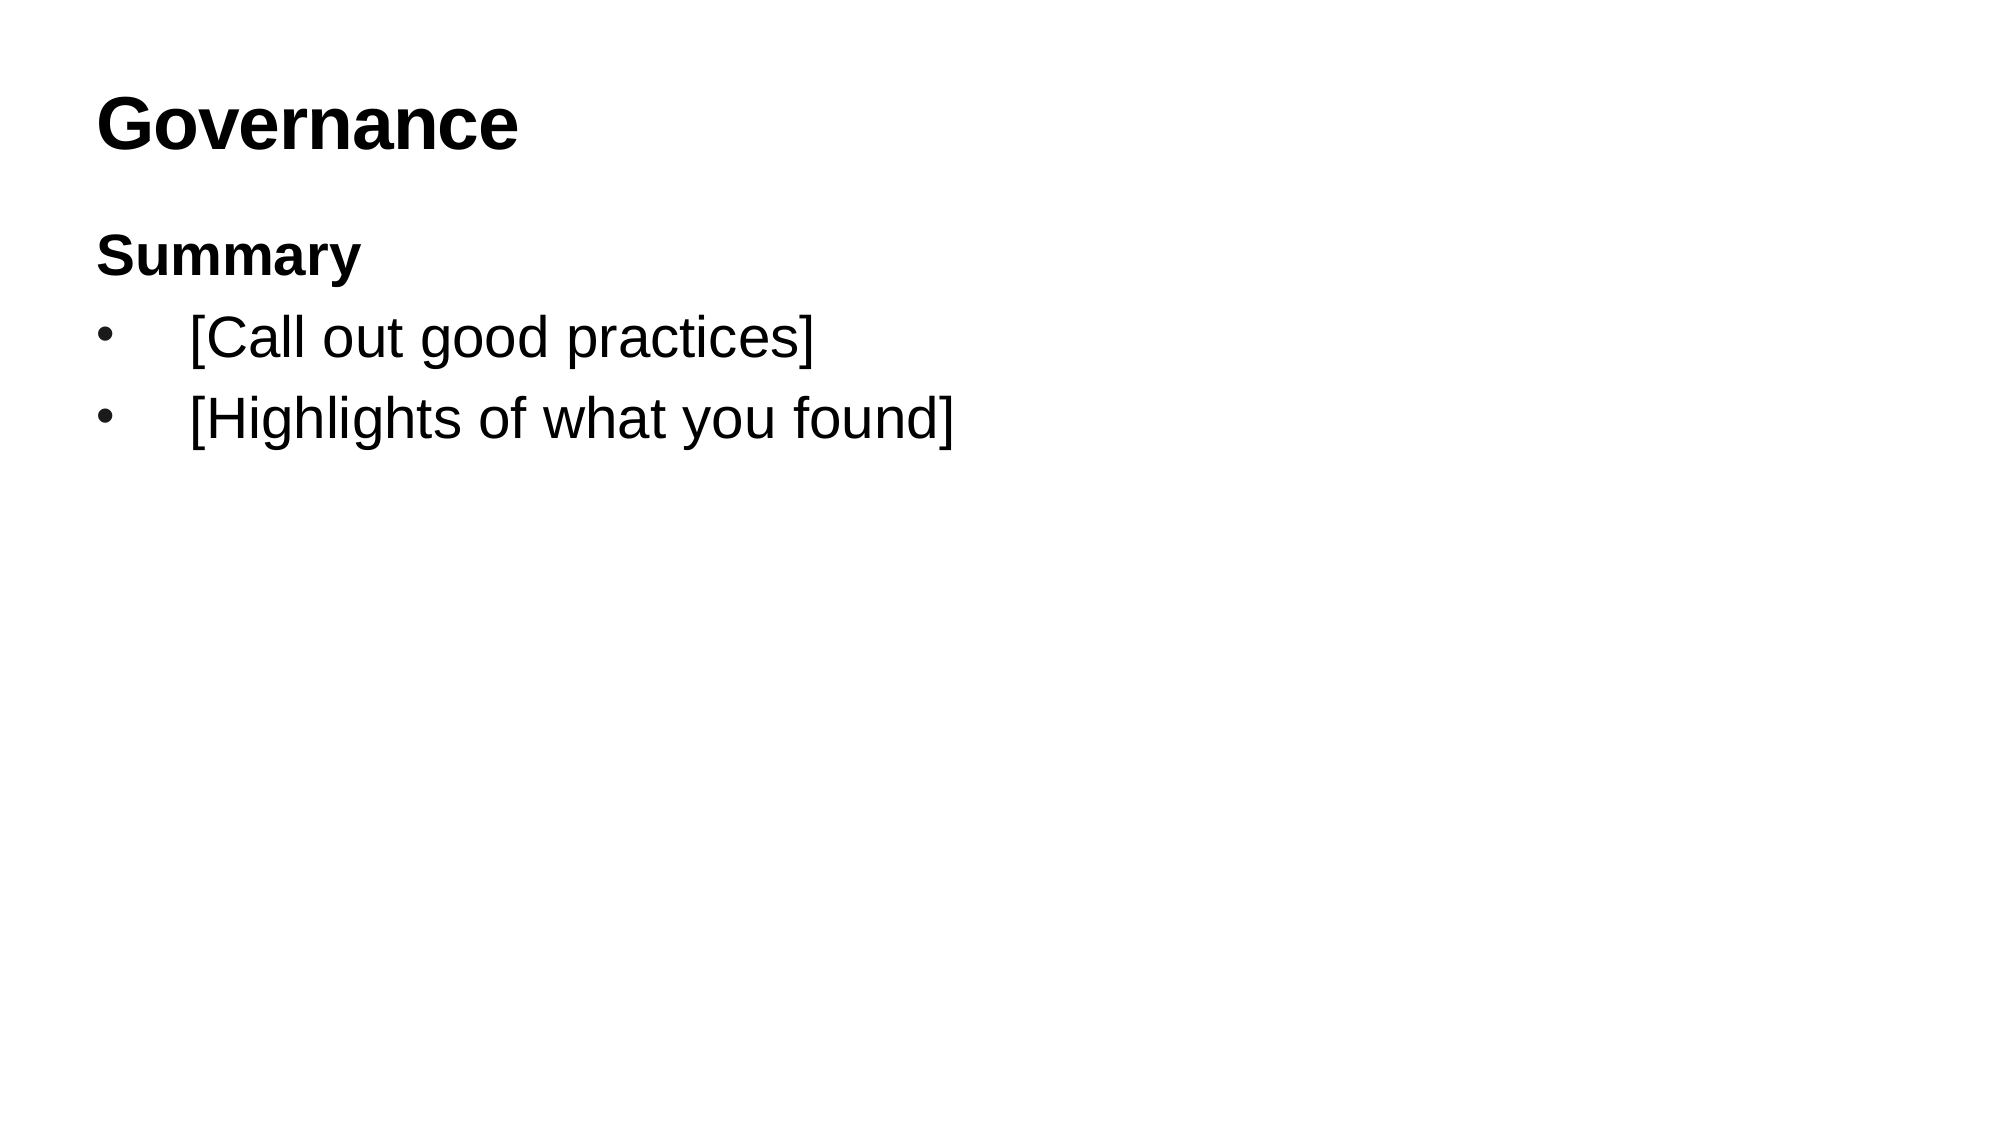

# Governance
Summary
[Call out good practices]
[Highlights of what you found]